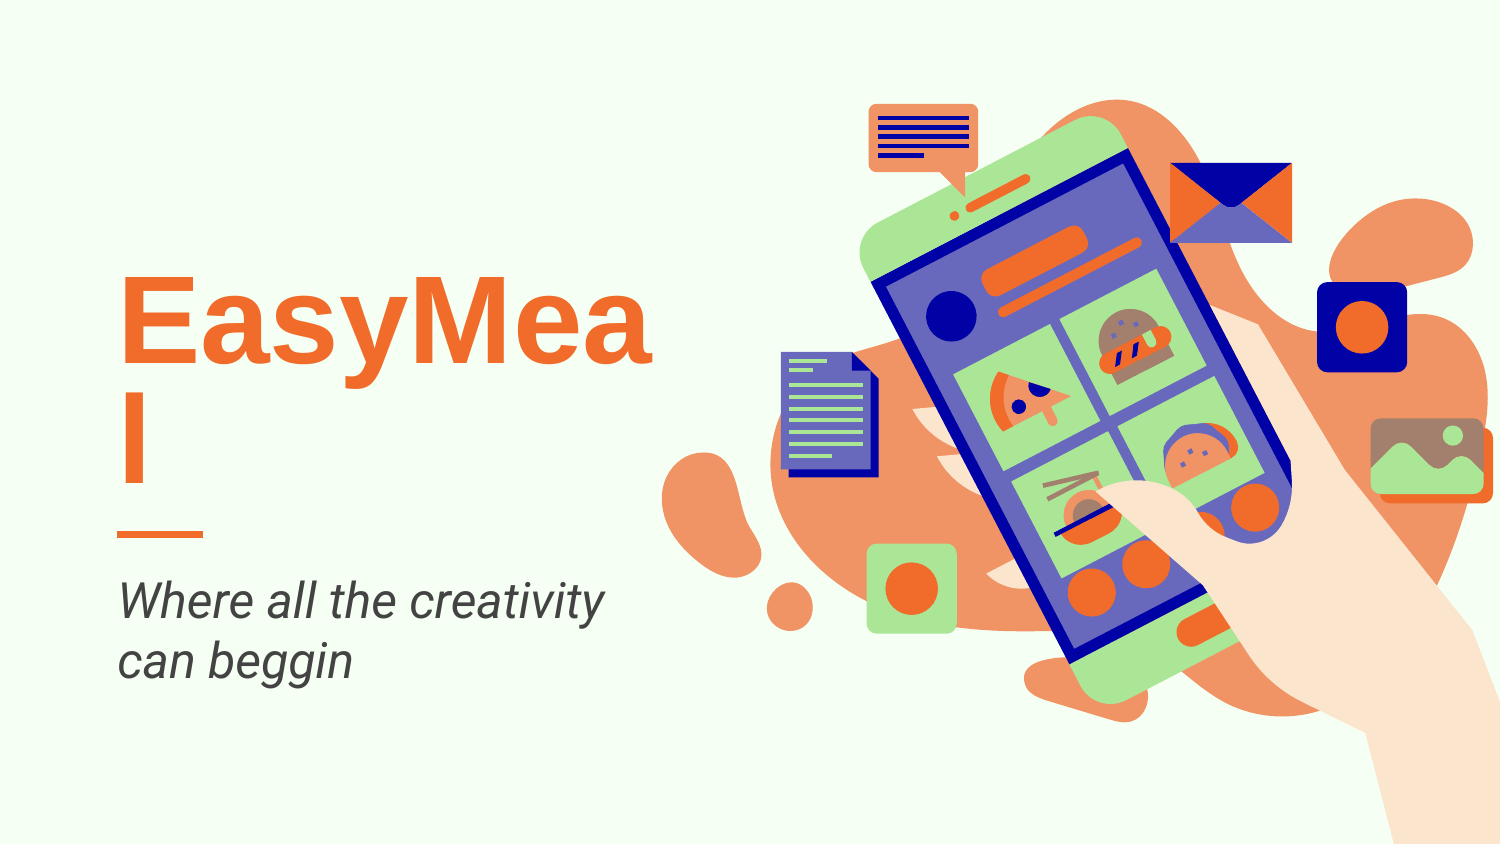

# EasyMeal
Where all the creativity can beggin